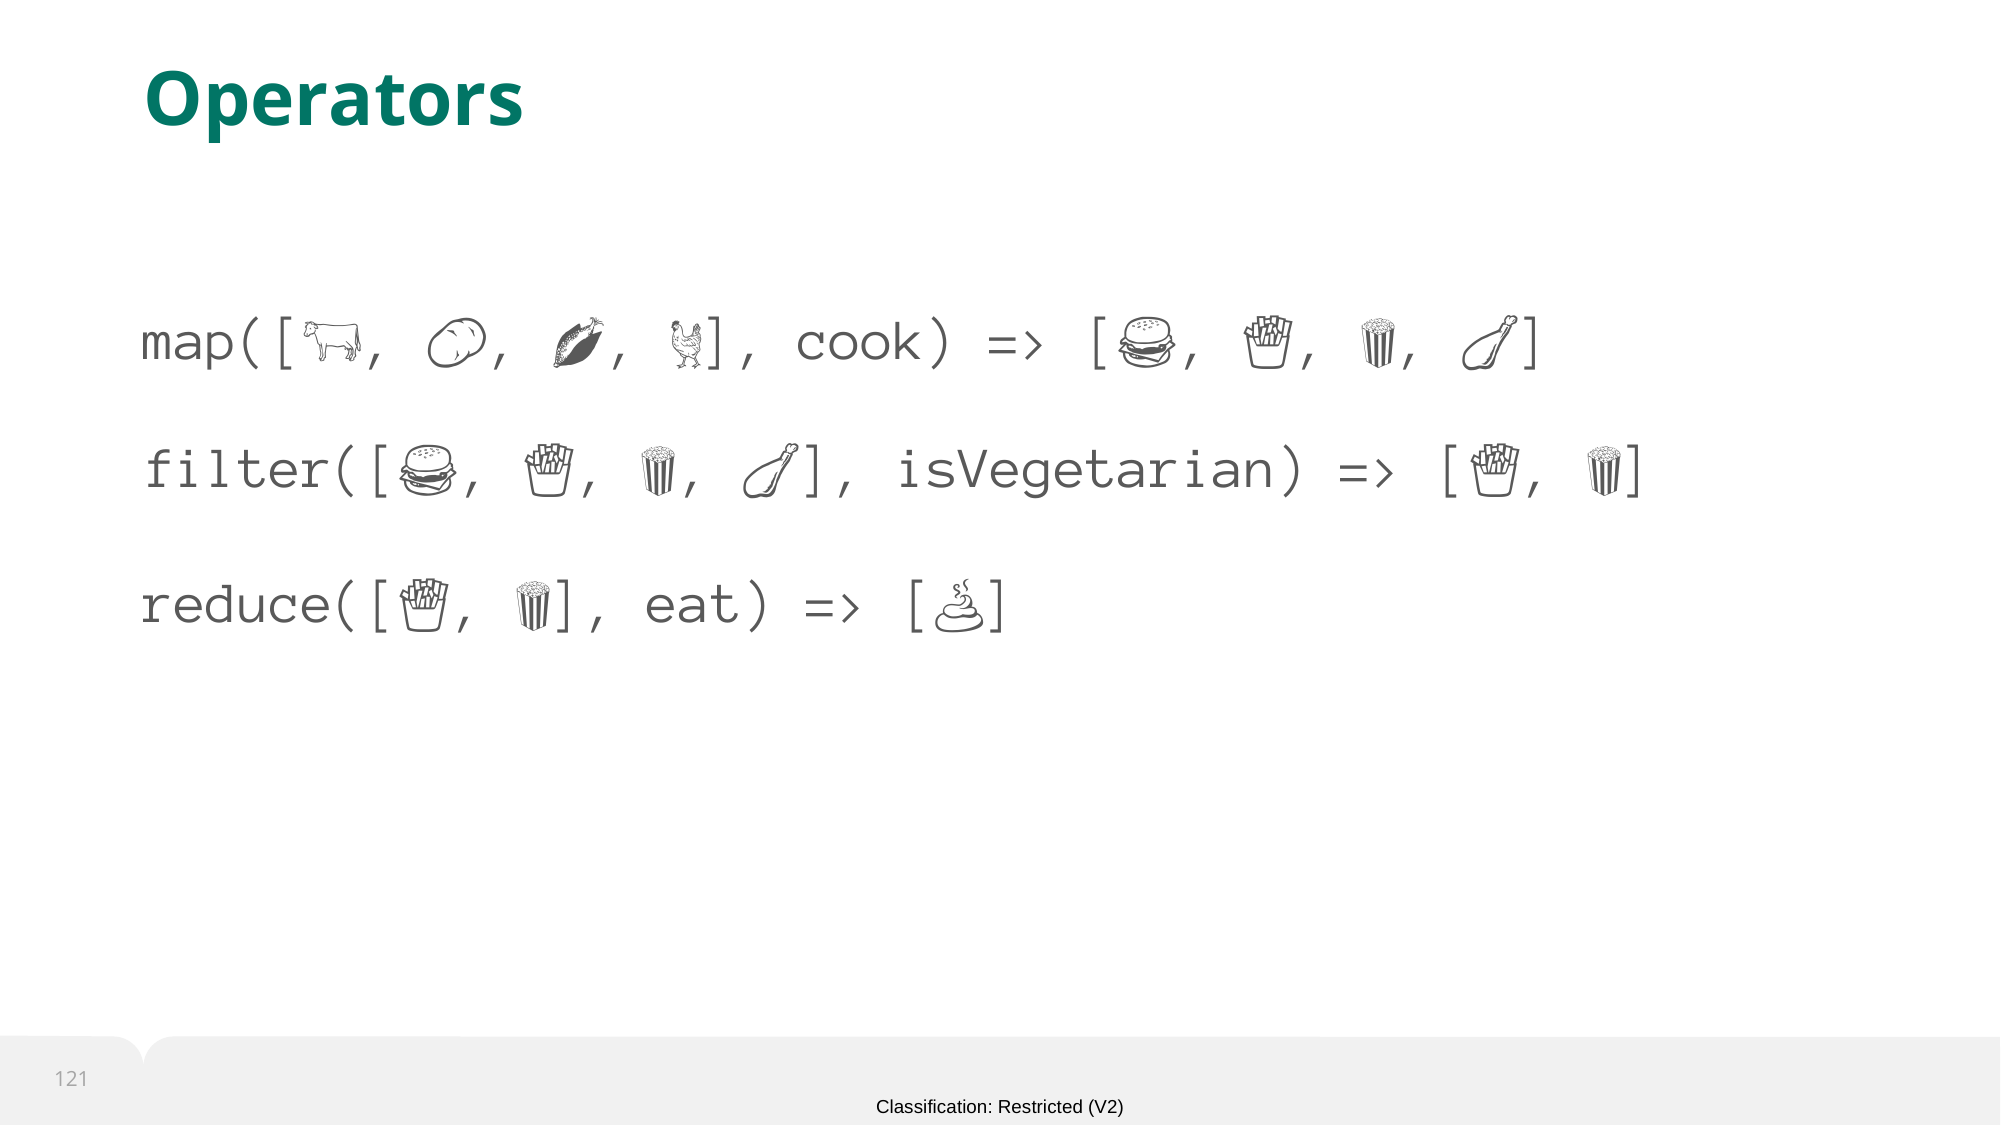

# Operators

map([🐄, 🥔, 🌽, 🐔], cook) => [🍔, 🍟, 🍿, 🍗]
filter([🍔, 🍟, 🍿, 🍗], isVegetarian) => [🍟, 🍿]
reduce([🍟, 🍿], eat) => [💩]
121